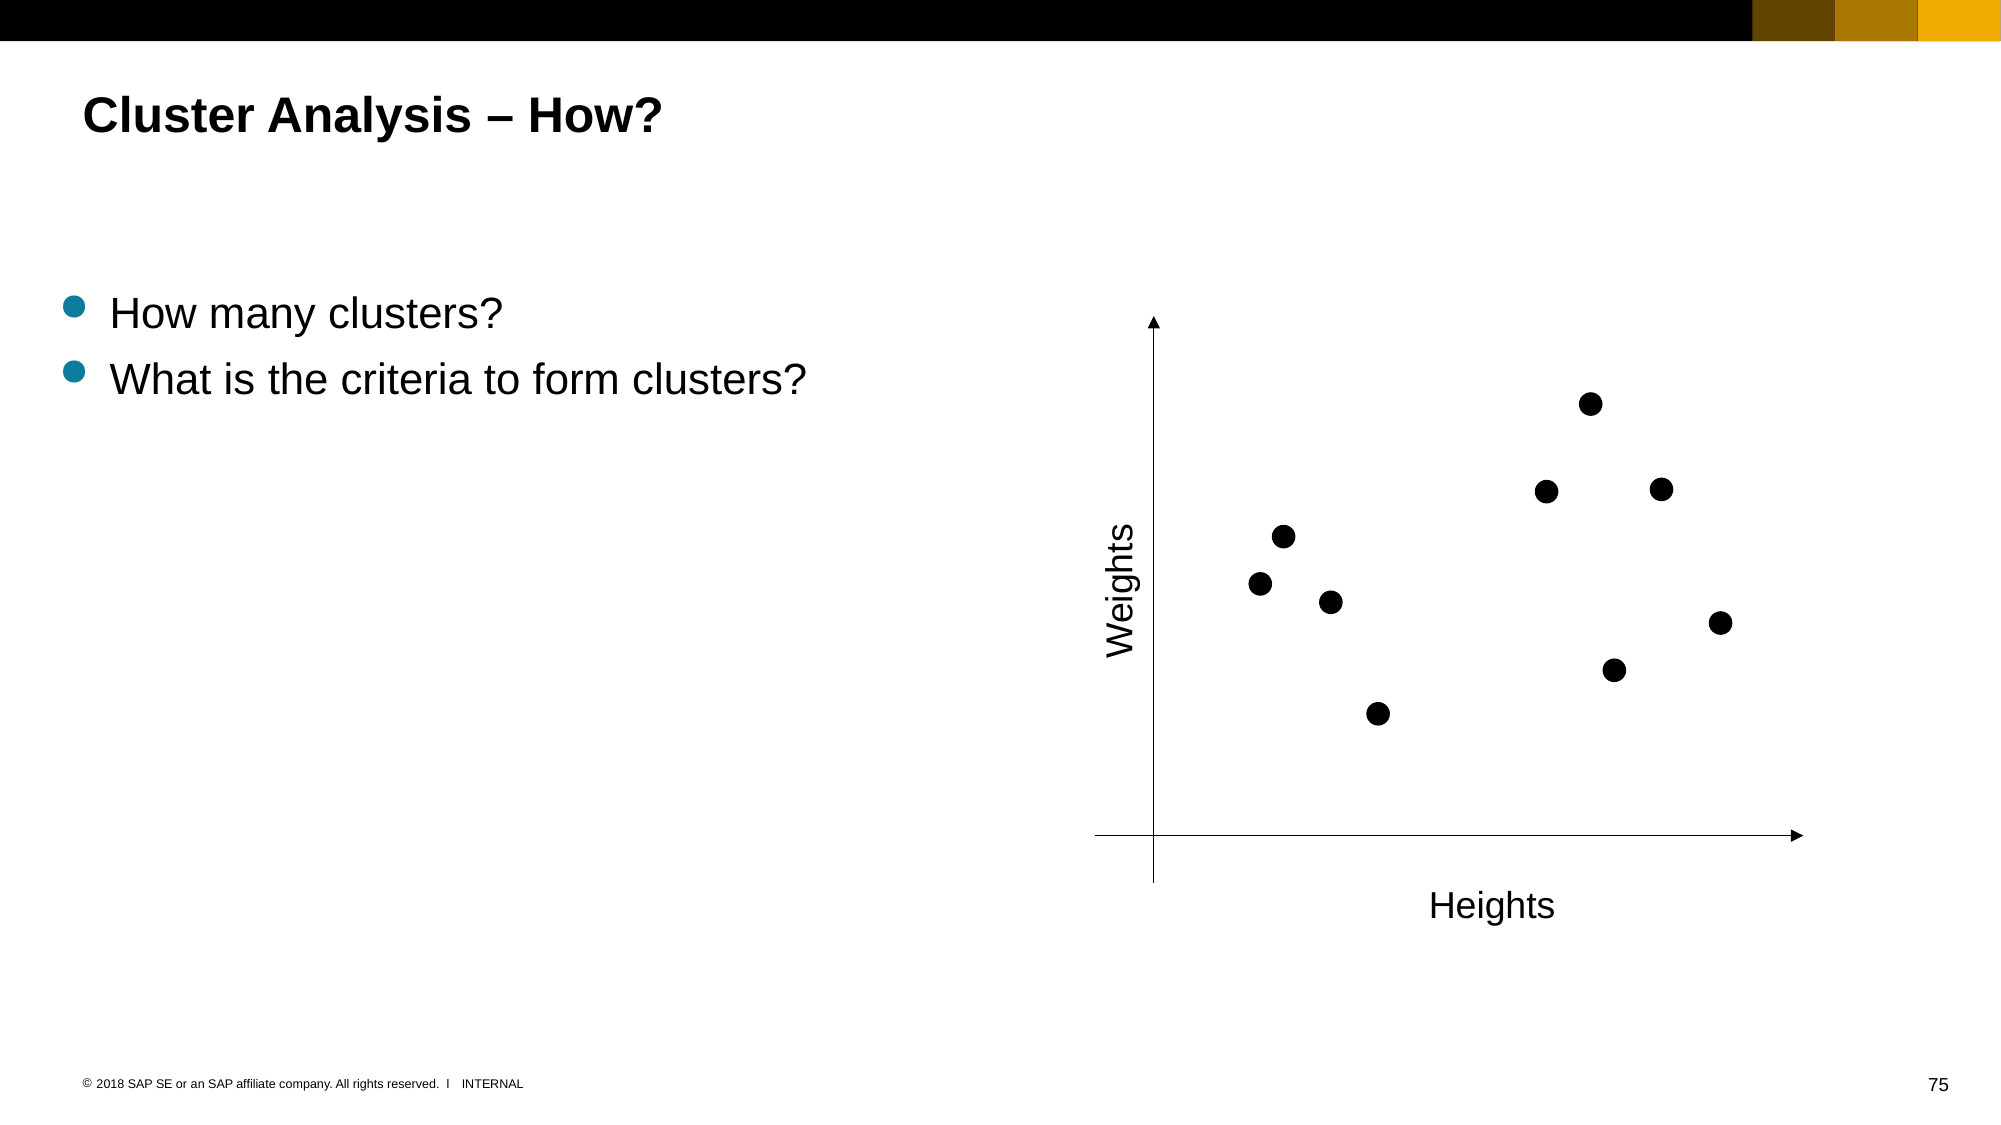

# Cluster Analysis – How?
How many clusters?
What is the criteria to form clusters?

Weights

Heights